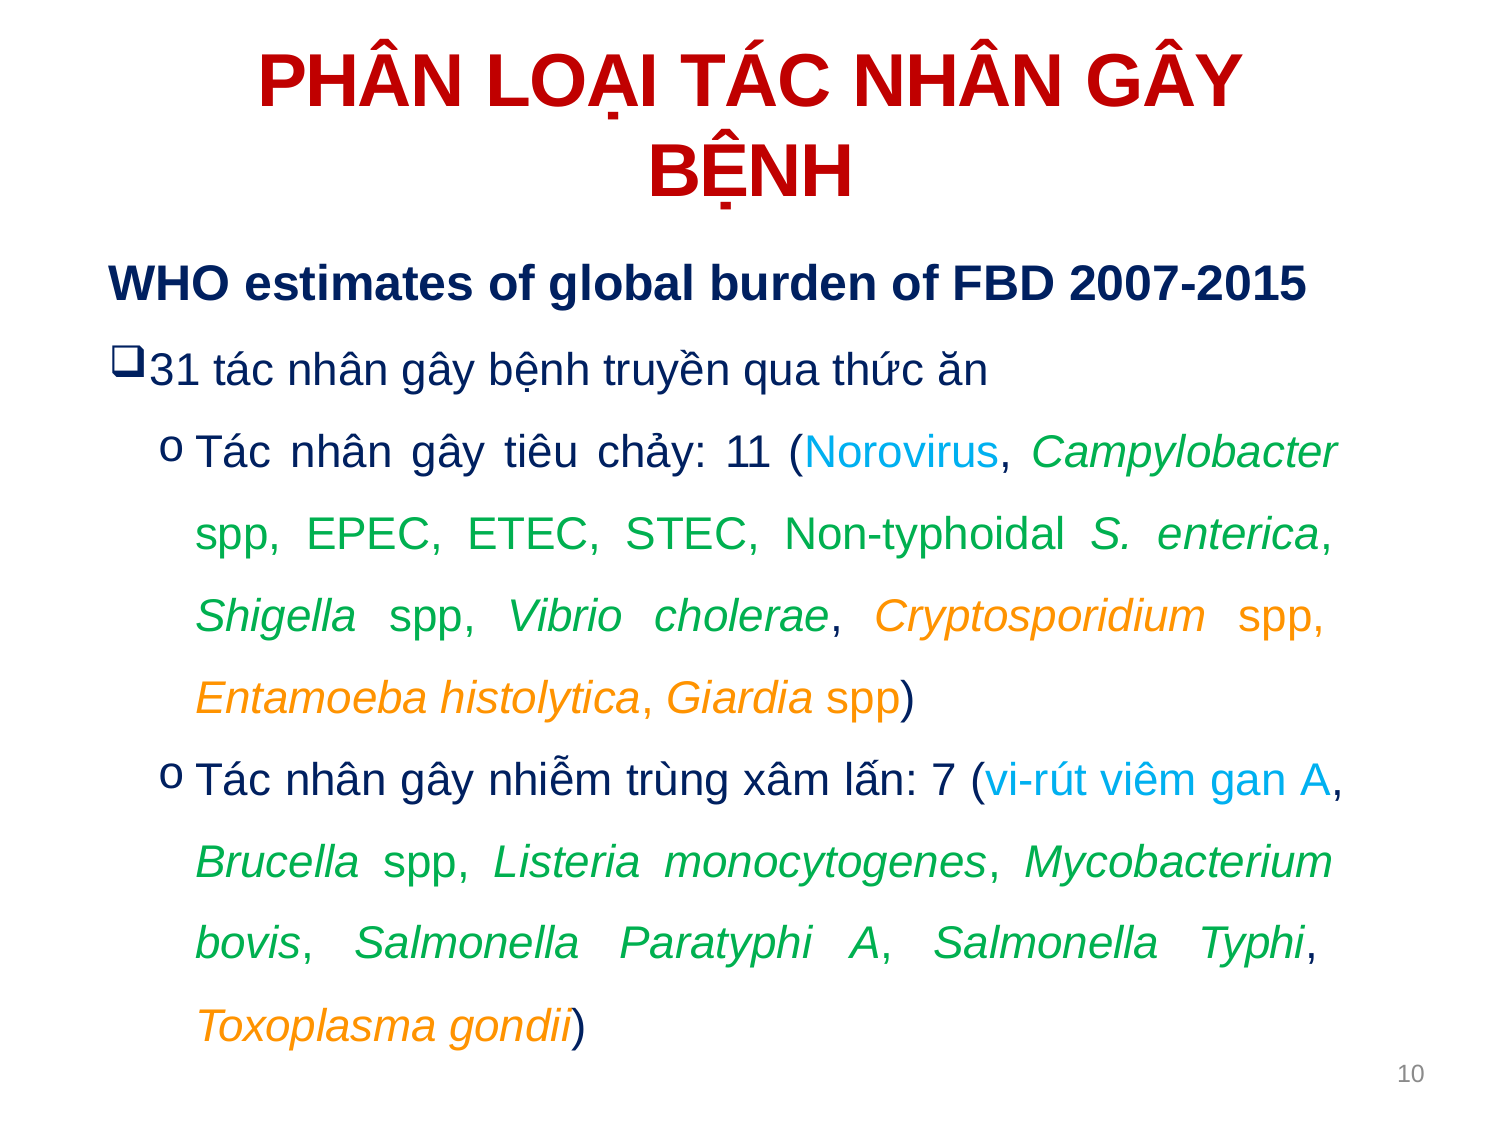

# PHÂN LOẠI TÁC NHÂN GÂY BỆNH
WHO estimates of global burden of FBD 2007-2015
31 tác nhân gây bệnh truyền qua thức ăn
Tác nhân gây tiêu chảy: 11 (Norovirus, Campylobacter  spp, EPEC, ETEC, STEC, Non-typhoidal S. enterica,  Shigella spp, Vibrio cholerae, Cryptosporidium spp,  Entamoeba histolytica, Giardia spp)
Tác nhân gây nhiễm trùng xâm lấn: 7 (vi-rút viêm gan A,  Brucella spp, Listeria monocytogenes, Mycobacterium  bovis, Salmonella Paratyphi A, Salmonella Typhi,  Toxoplasma gondii)
10